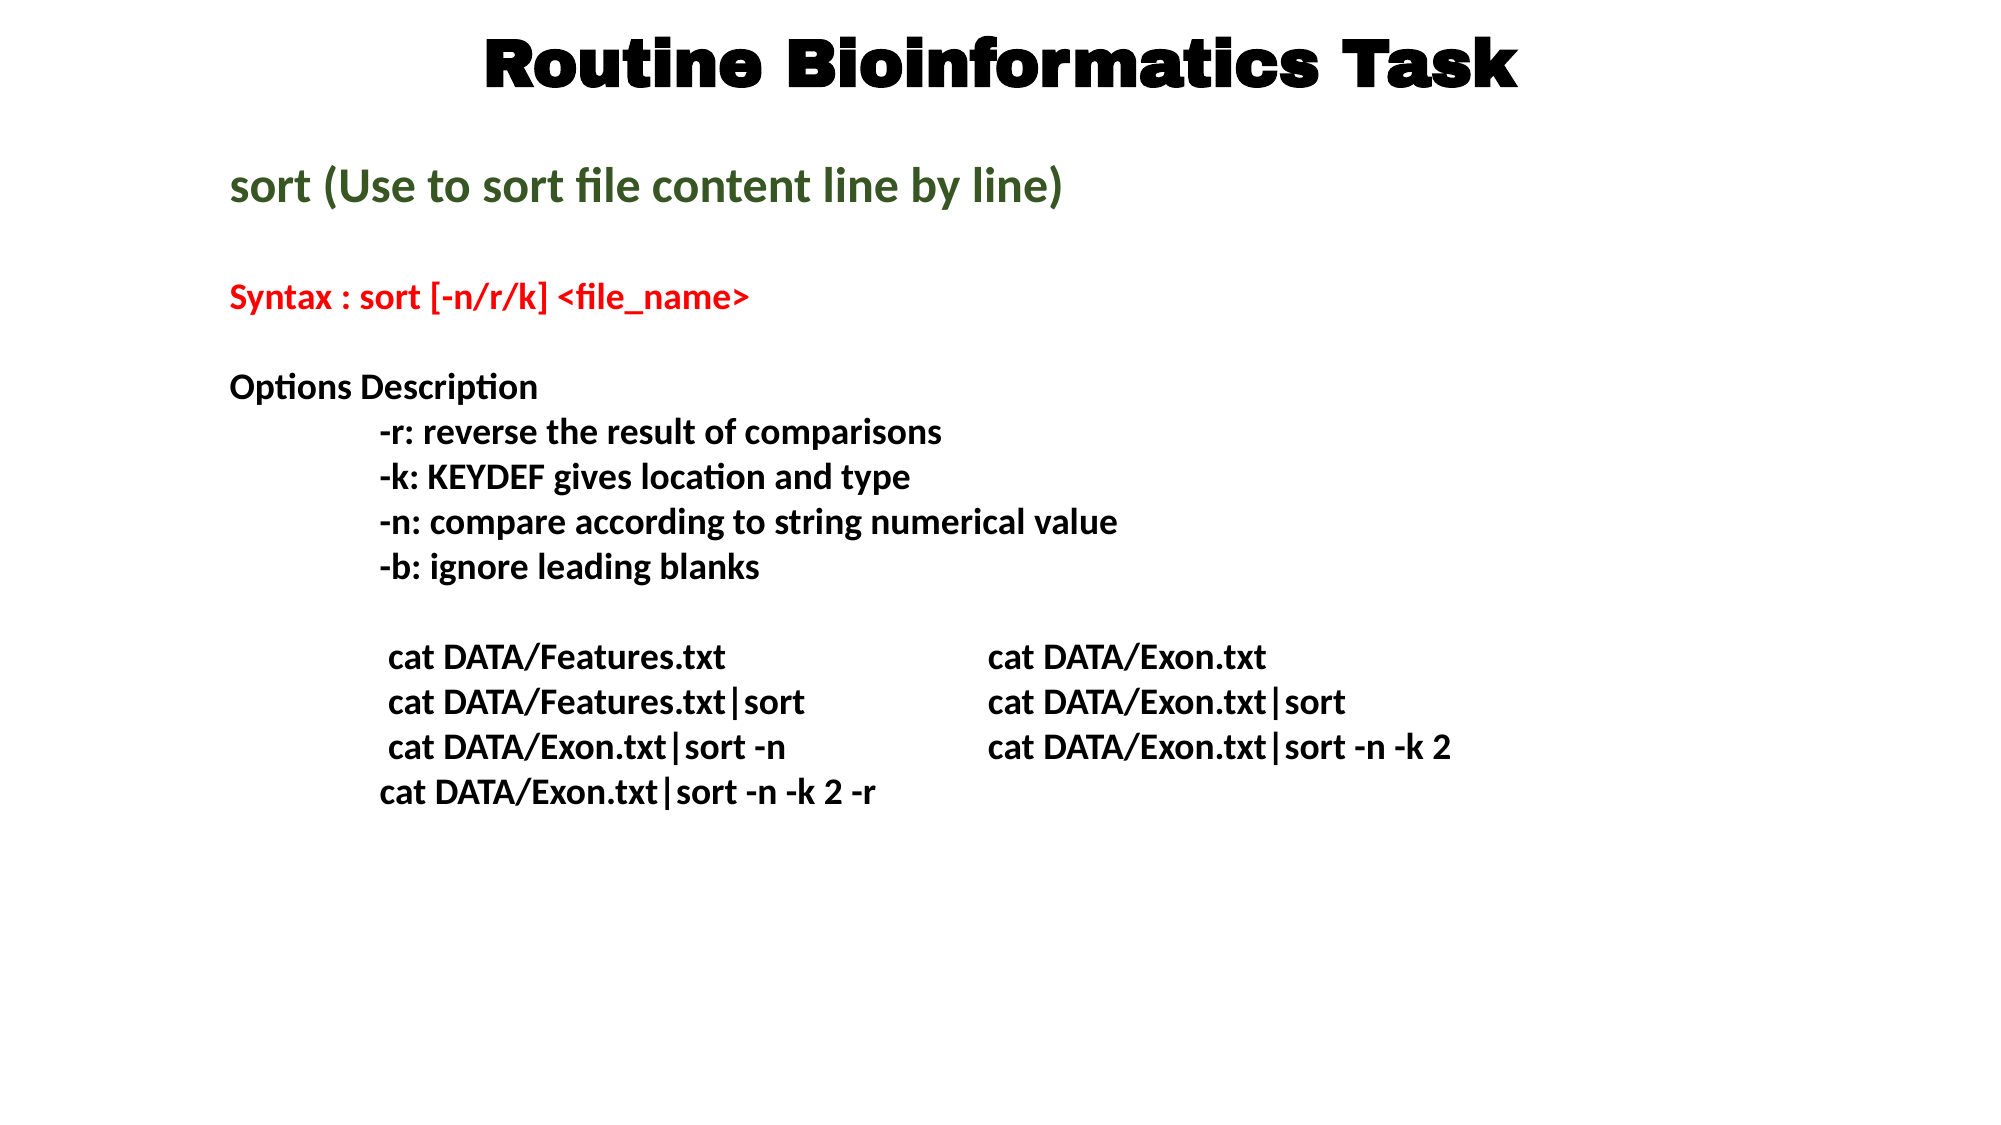

# Routine Bioinformatics Task
sort (Use to sort file content line by line)

Syntax : sort [-n/r/k] <file_name>

Options Description
	-r: reverse the result of comparisons
	-k: KEYDEF gives location and type
	-n: compare according to string numerical value
	-b: ignore leading blanks

	 cat DATA/Features.txt		 cat DATA/Exon.txt
	 cat DATA/Features.txt|sort		 cat DATA/Exon.txt|sort
	 cat DATA/Exon.txt|sort -n 		 cat DATA/Exon.txt|sort -n -k 2
	cat DATA/Exon.txt|sort -n -k 2 -r